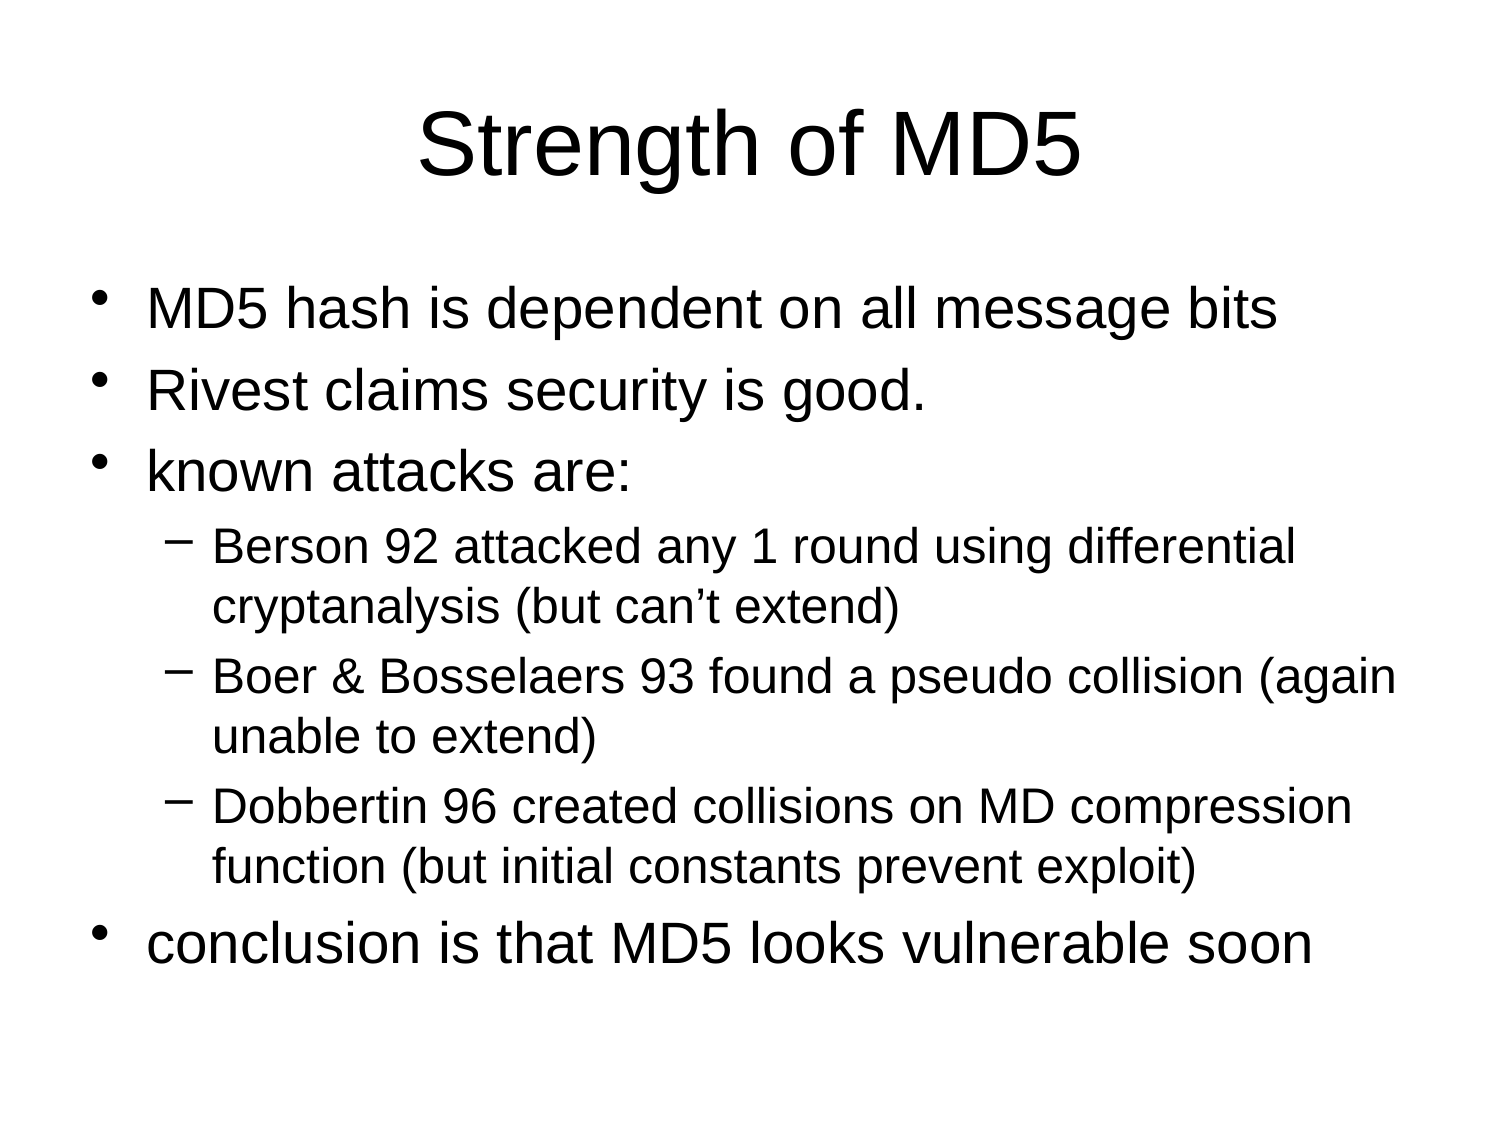

# Strength of MD5
MD5 hash is dependent on all message bits
Rivest claims security is good.
known attacks are:
Berson 92 attacked any 1 round using differential cryptanalysis (but can’t extend)
Boer & Bosselaers 93 found a pseudo collision (again unable to extend)
Dobbertin 96 created collisions on MD compression function (but initial constants prevent exploit)
conclusion is that MD5 looks vulnerable soon